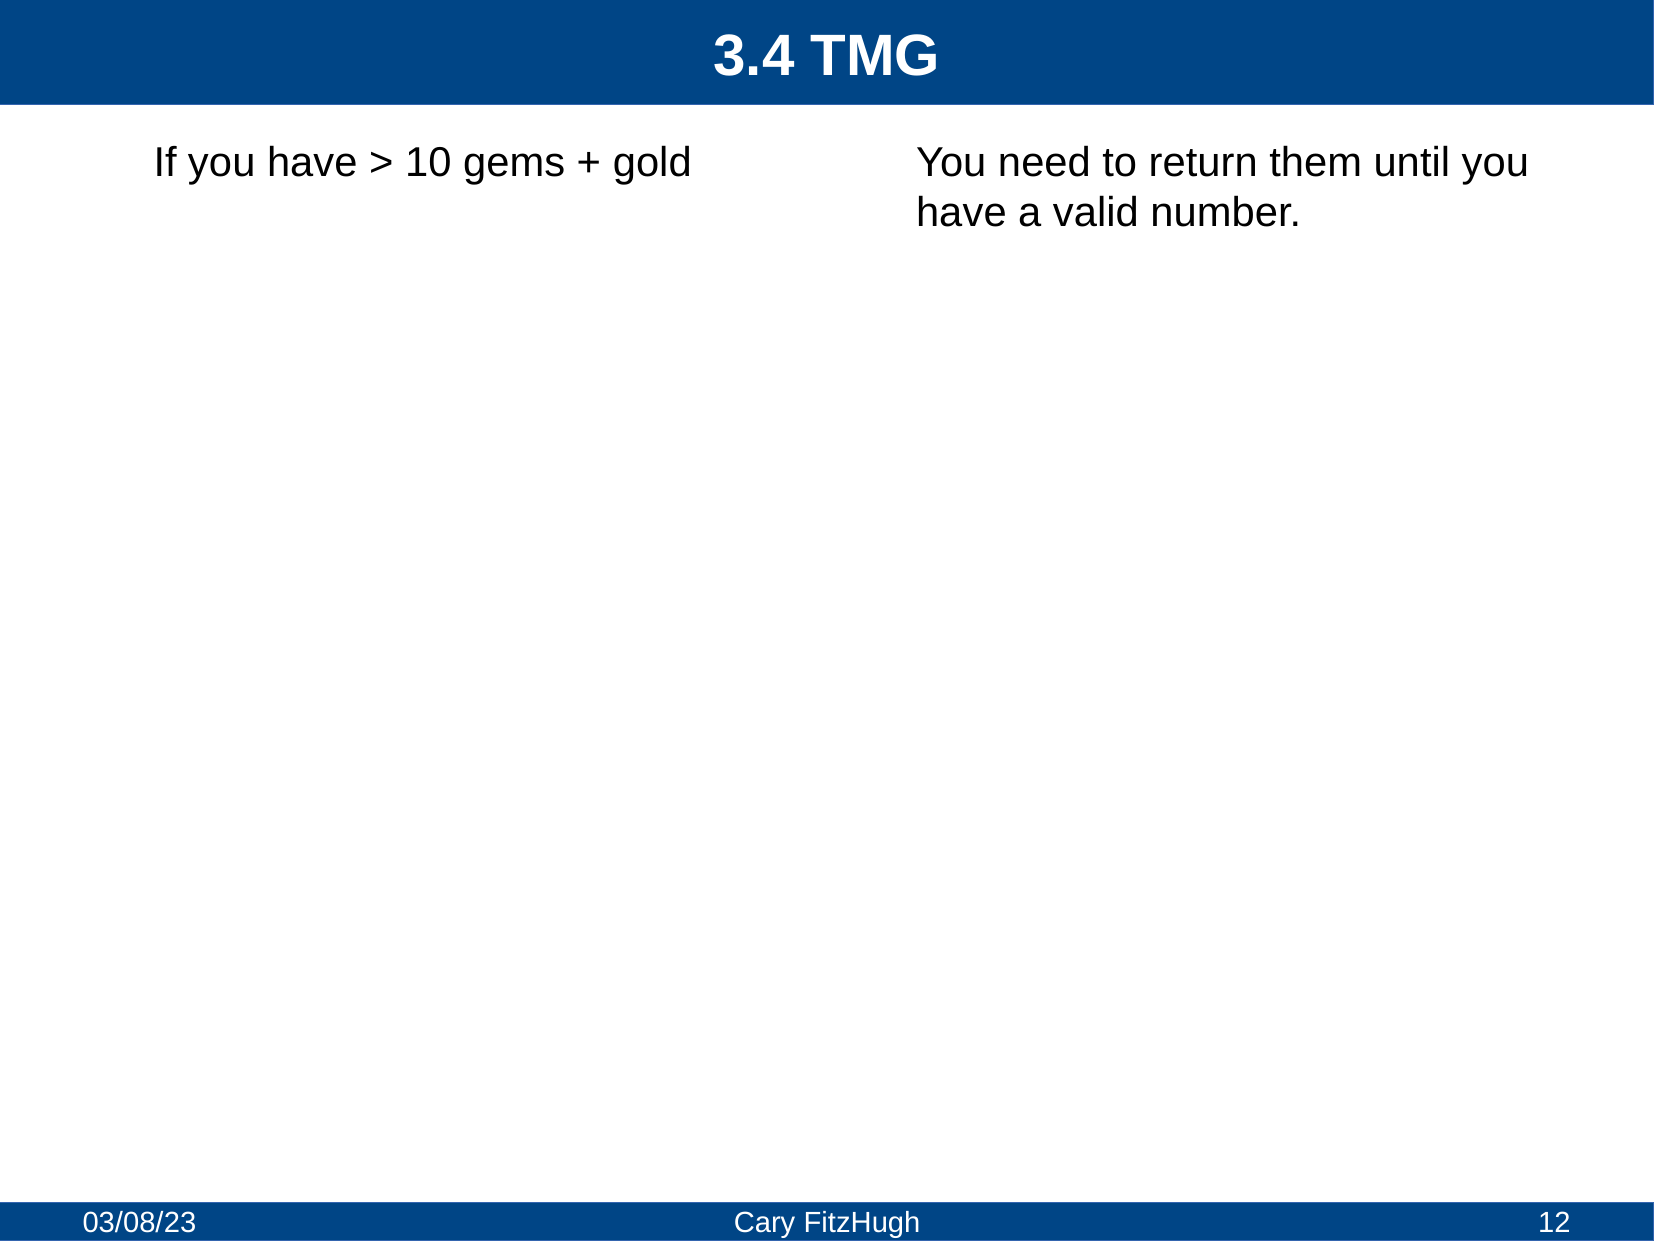

# 3.4 TMG
If you have > 10 gems + gold
You need to return them until you have a valid number.
03/08/23
Cary FitzHugh
12